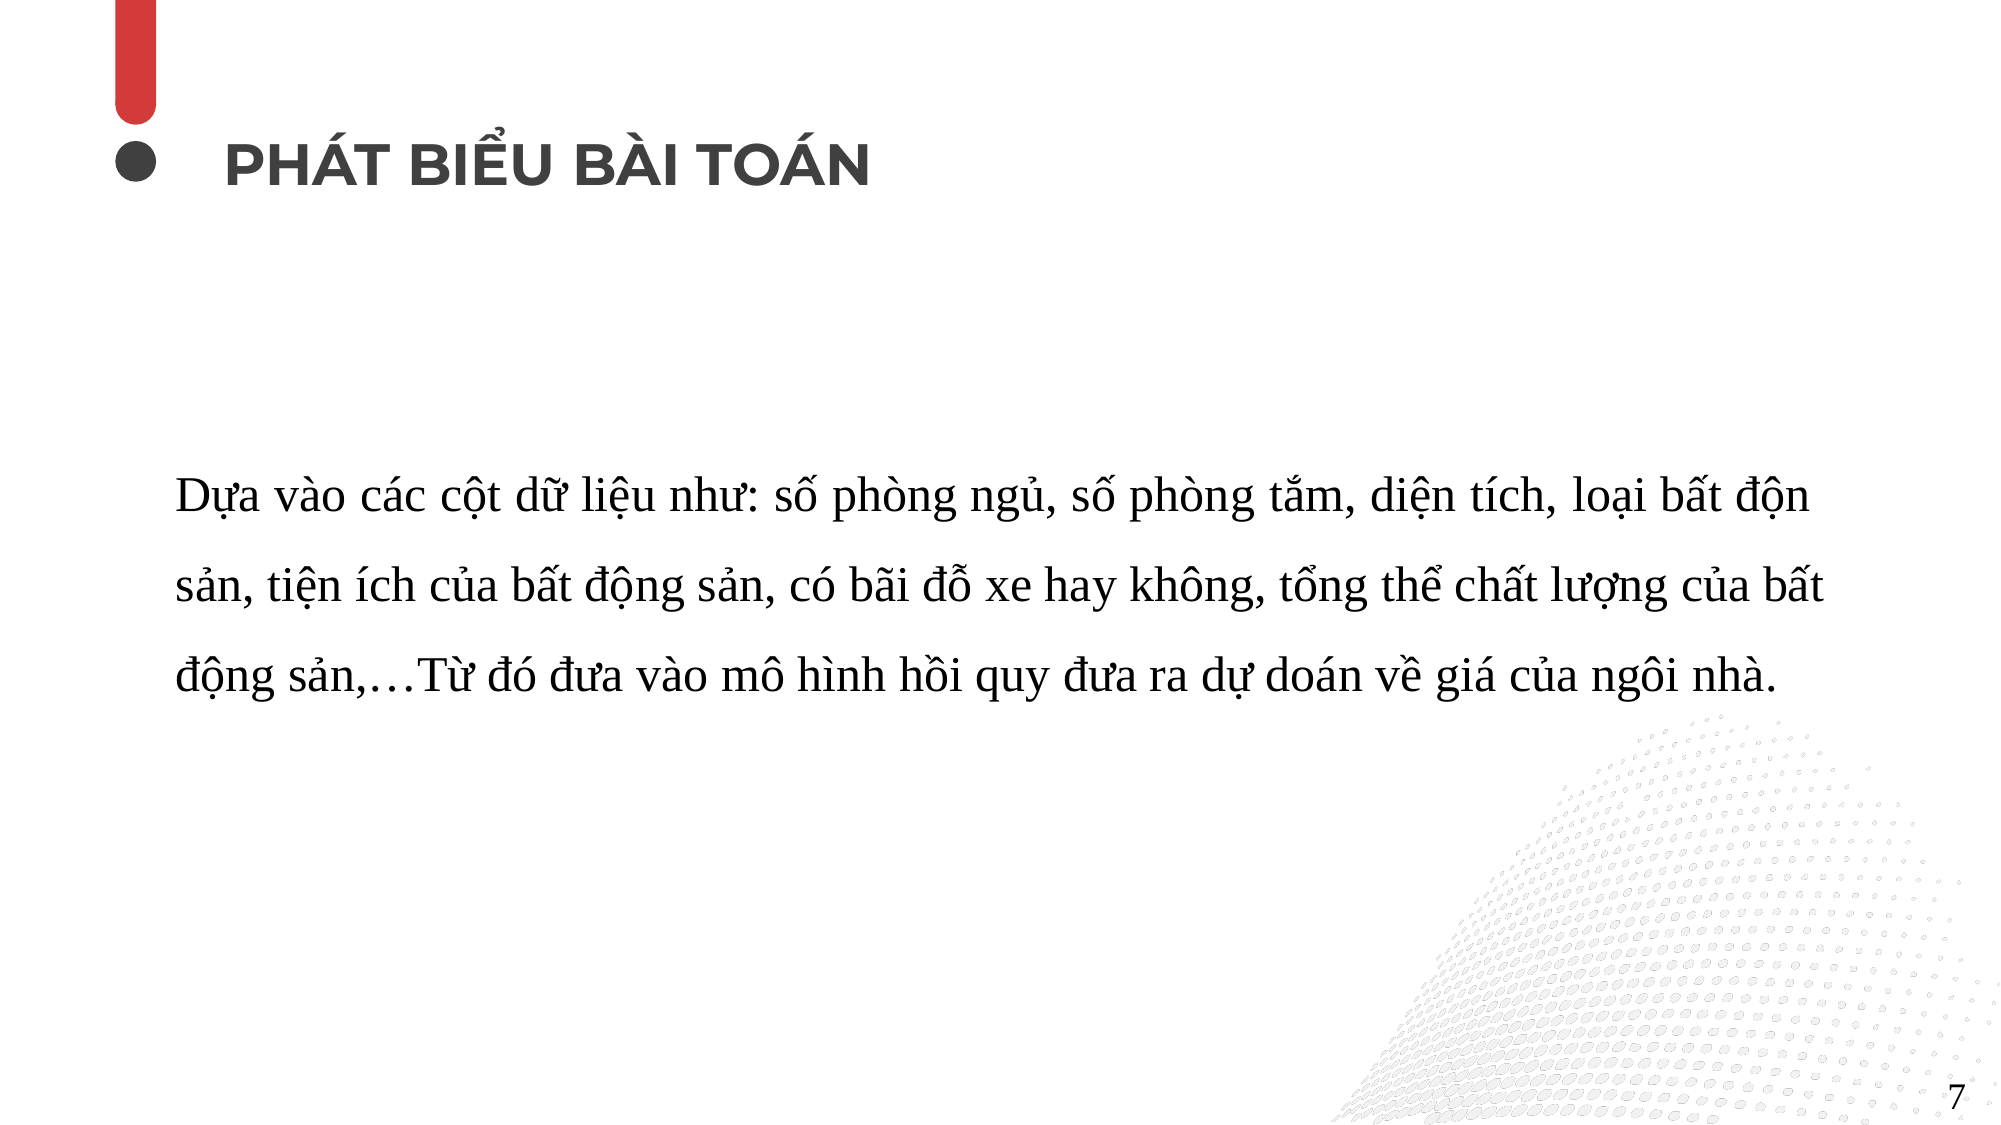

PHÁT BIỂU BÀI TOÁN
Dựa vào các cột dữ liệu như: số phòng ngủ, số phòng tắm, diện tích, loại bất độn  sản, tiện ích của bất động sản, có bãi đỗ xe hay không, tổng thể chất lượng của bất động sản,…Từ đó đưa vào mô hình hồi quy đưa ra dự doán về giá của ngôi nhà.
7